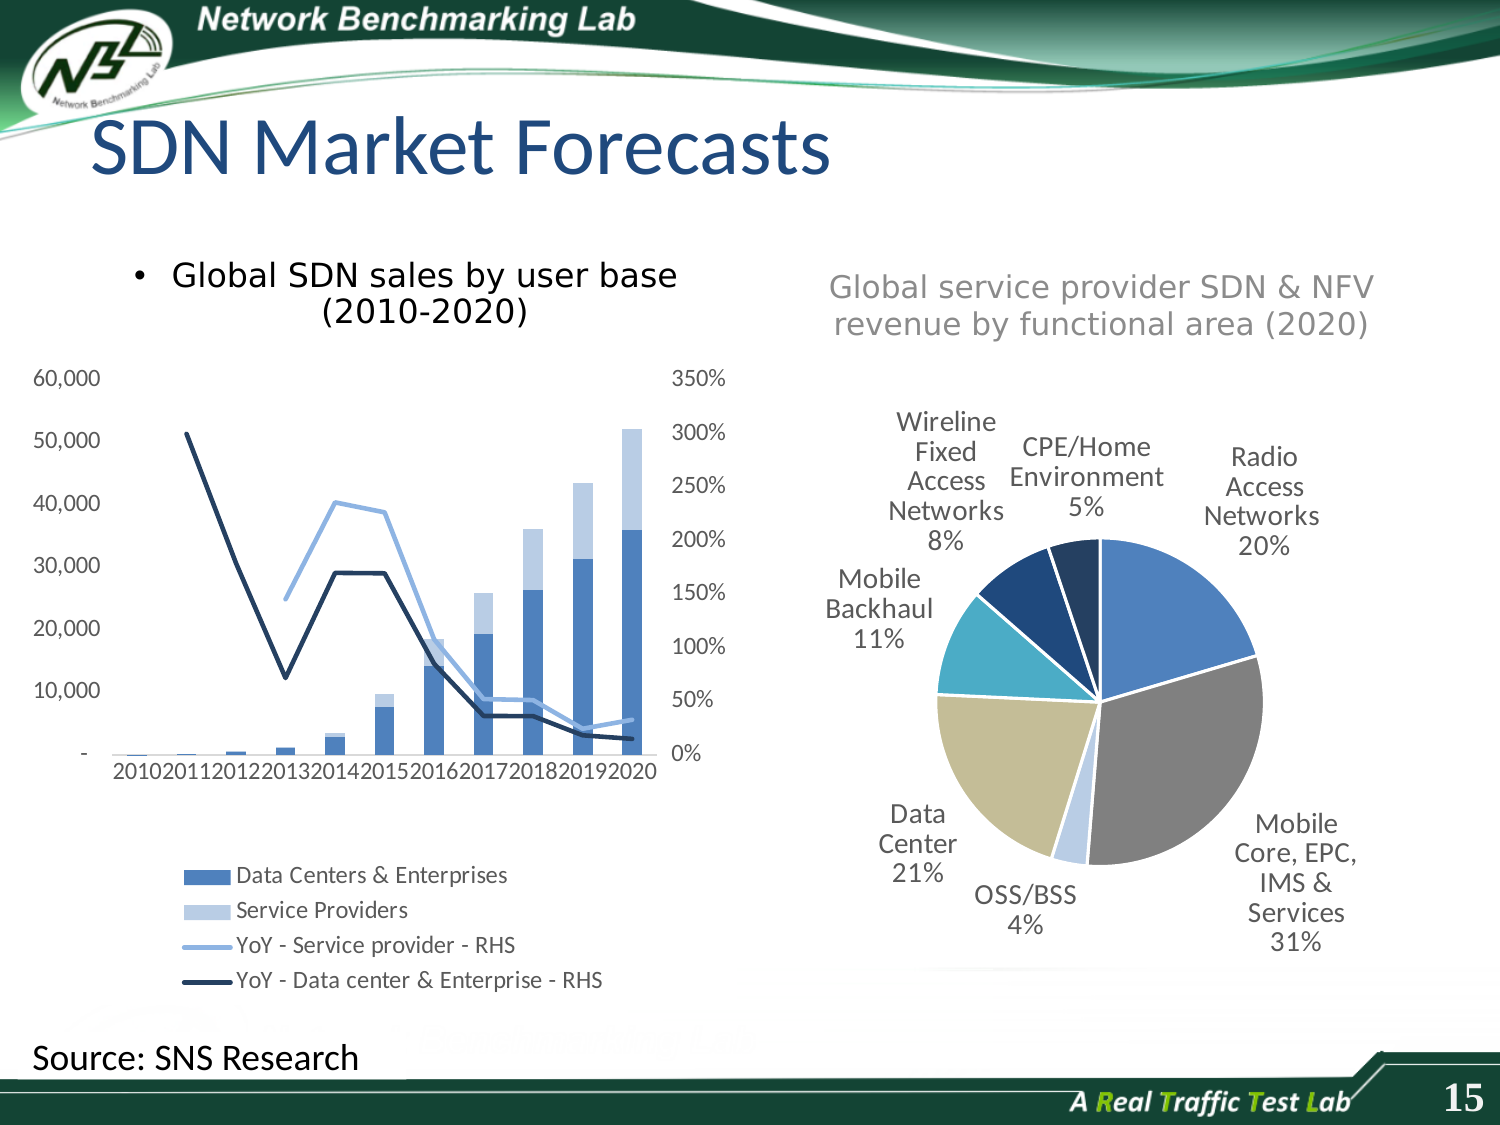

# SDN Market Forecasts
Global SDN sales by user base (2010-2020)
Global service provider SDN & NFV revenue by functional area (2020)

### Chart

| Category | Data Centers & Enterprises | Service Providers |  |  |
|---|---|---|---|---|
| 2010.0 | 55.0 | 0.0 | None | None |
| 2011.0 | 220.0 | 0.0 | None | 3.0 |
| 2012.0 | 614.1 | 75.9 | None | 1.791363636363636 |
| 2013.0 | 1055.7 | 186.3 | 1.454545454545454 | 0.719101123595506 |
| 2014.0 | 2851.632 | 625.9679999999984 | 2.36 | 1.701176470588235 |
| 2015.0 | 7692.4512 | 2044.8288 | 2.266666666666667 | 1.697560975609756 |
| 2016.0 | 14245.64064 | 4255.19136 | 1.080952380952381 | 0.851898734177215 |
| 2017.0 | 19425.87359999999 | 6475.2912 | 0.521739130434783 | 0.363636363636364 |
| 2018.0 | 26470.9904256 | 9790.640294399998 | 0.512 | 0.362666666666667 |
| 2019.0 | 31330.04894207999 | 12183.90792192 | 0.244444444444445 | 0.183561643835616 |
| 2020.0 | 36029.556283392 | 16187.191953408 | 0.328571428571428 | 0.15 |

### Chart

| Category |  |
|---|---|
| Radio Access Networks  | 5295.0 |
| Mobile Core, EPC, IMS & Services | 8006.0 |
| OSS/BSS | 915.9480000000001 |
| Data Center | 5430.88 |
| Mobile Backhaul | 2776.41 |
| Wireline Fixed Access Networks | 2181.2 |
| CPE/Home Environment | 1336.0 |
Source: SNS Research
15